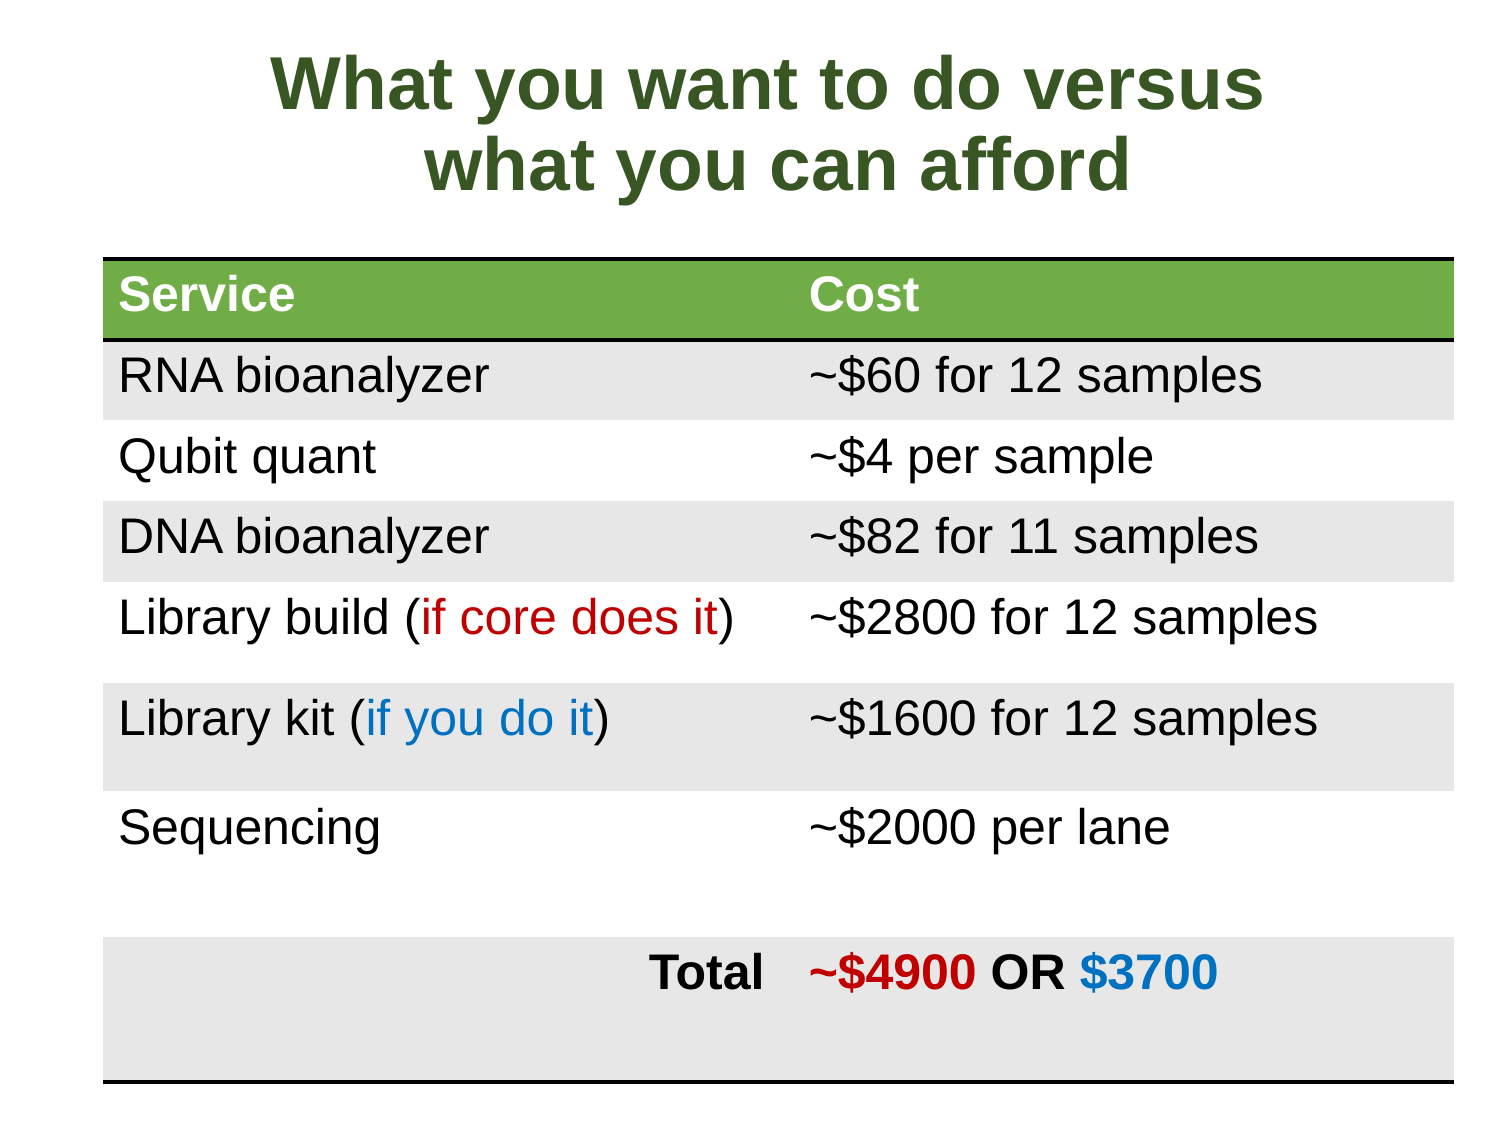

# What you want to do versus what you can afford
| Service | Cost |
| --- | --- |
| RNA bioanalyzer | ~$60 for 12 samples |
| Qubit quant | ~$4 per sample |
| DNA bioanalyzer | ~$82 for 11 samples |
| Library build (if core does it) | ~$2800 for 12 samples |
| Library kit (if you do it) | ~$1600 for 12 samples |
| Sequencing | ~$2000 per lane |
| Total | ~$4900 OR $3700 |